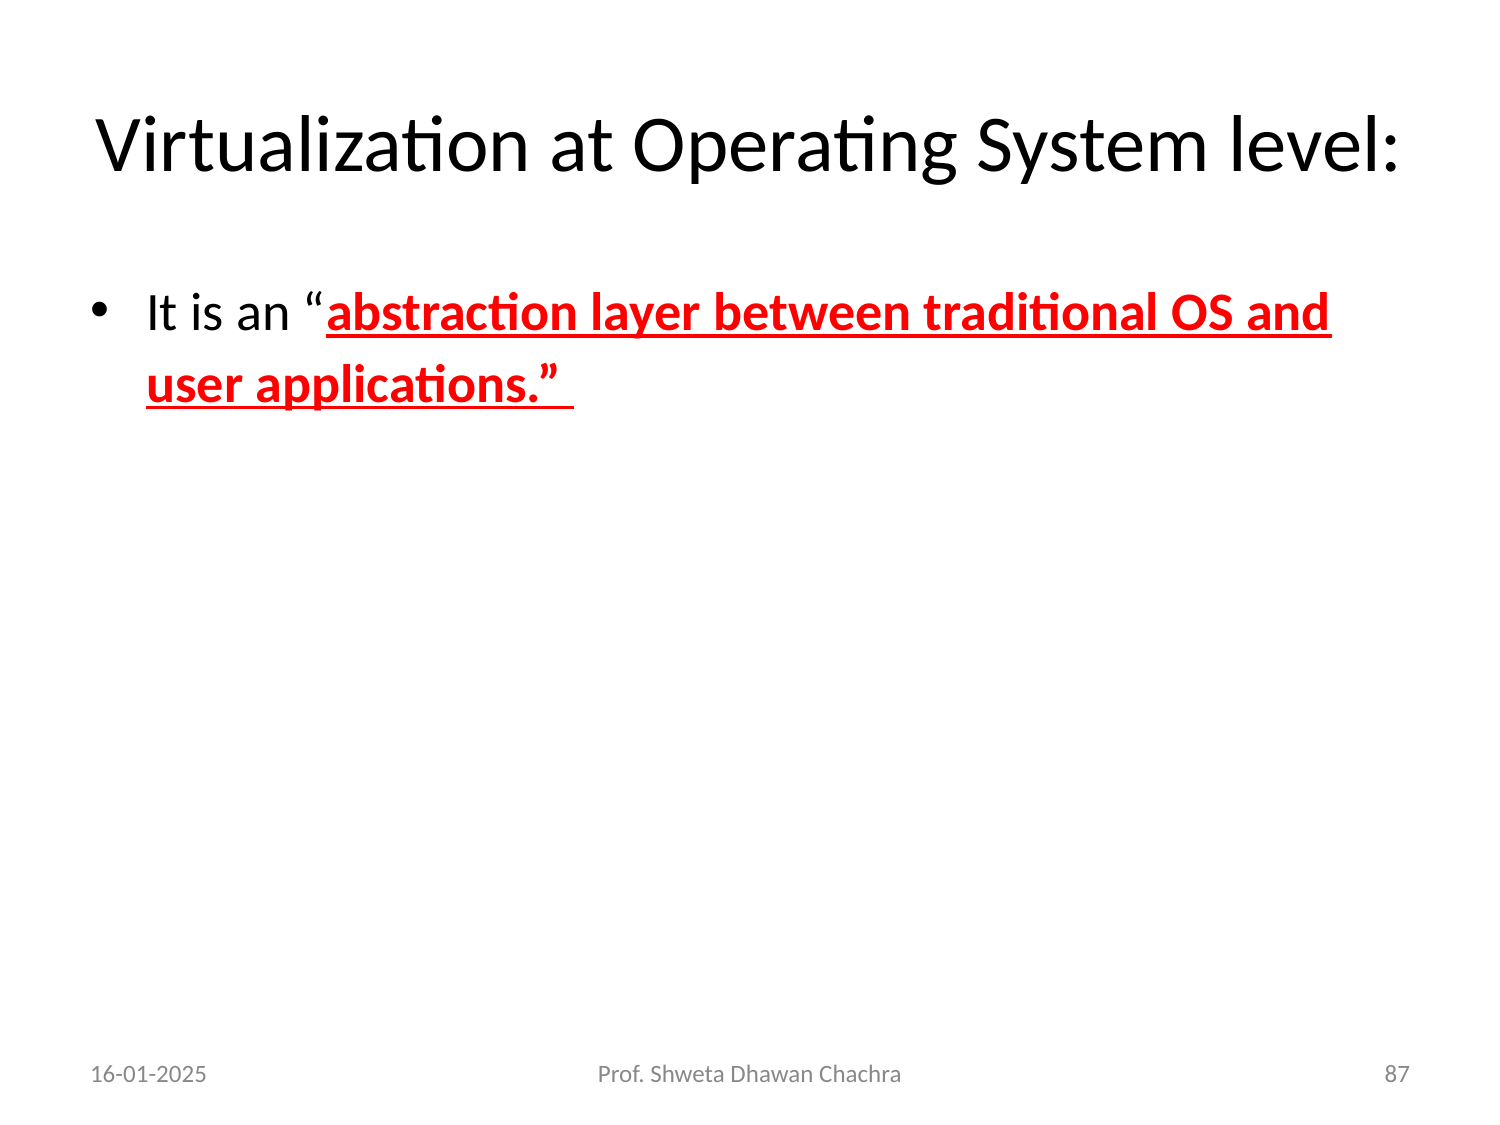

# Virtualization at Operating System level:
It is an “abstraction layer between traditional OS and user applications.”

16-01-2025
Prof. Shweta Dhawan Chachra
87